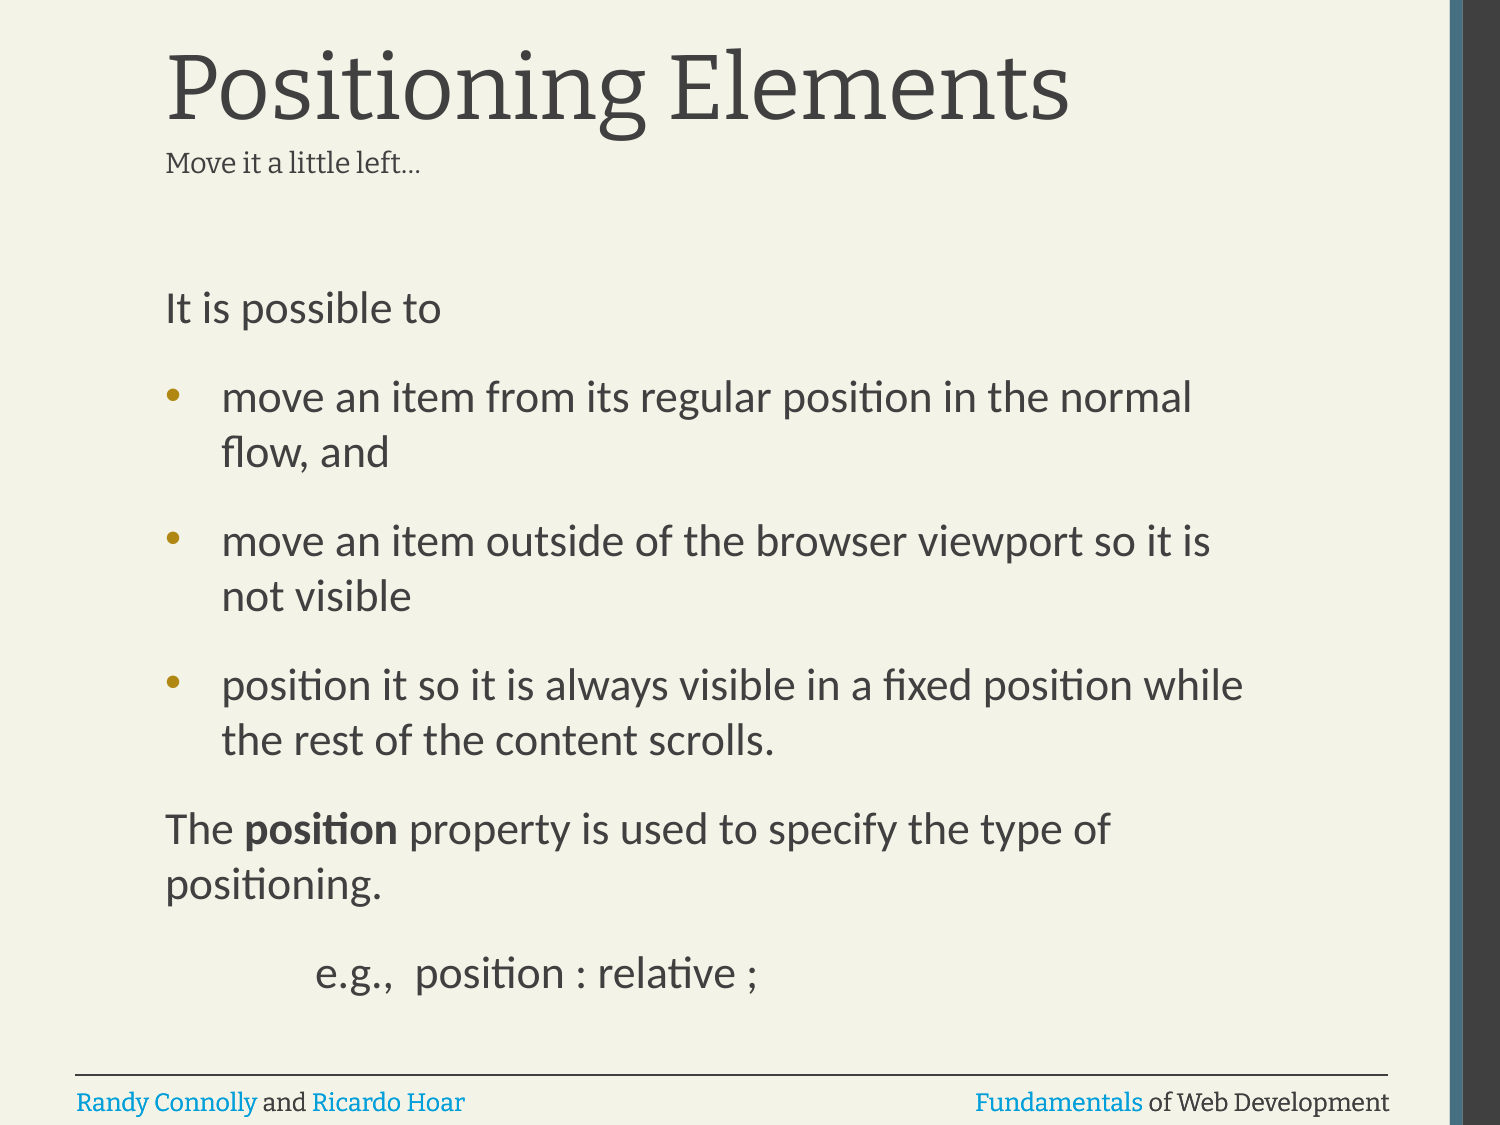

# Positioning Elements
Move it a little left…
It is possible to
move an item from its regular position in the normal flow, and
move an item outside of the browser viewport so it is not visible
position it so it is always visible in a fixed position while the rest of the content scrolls.
The position property is used to specify the type of positioning.
	e.g.,  position : relative ;